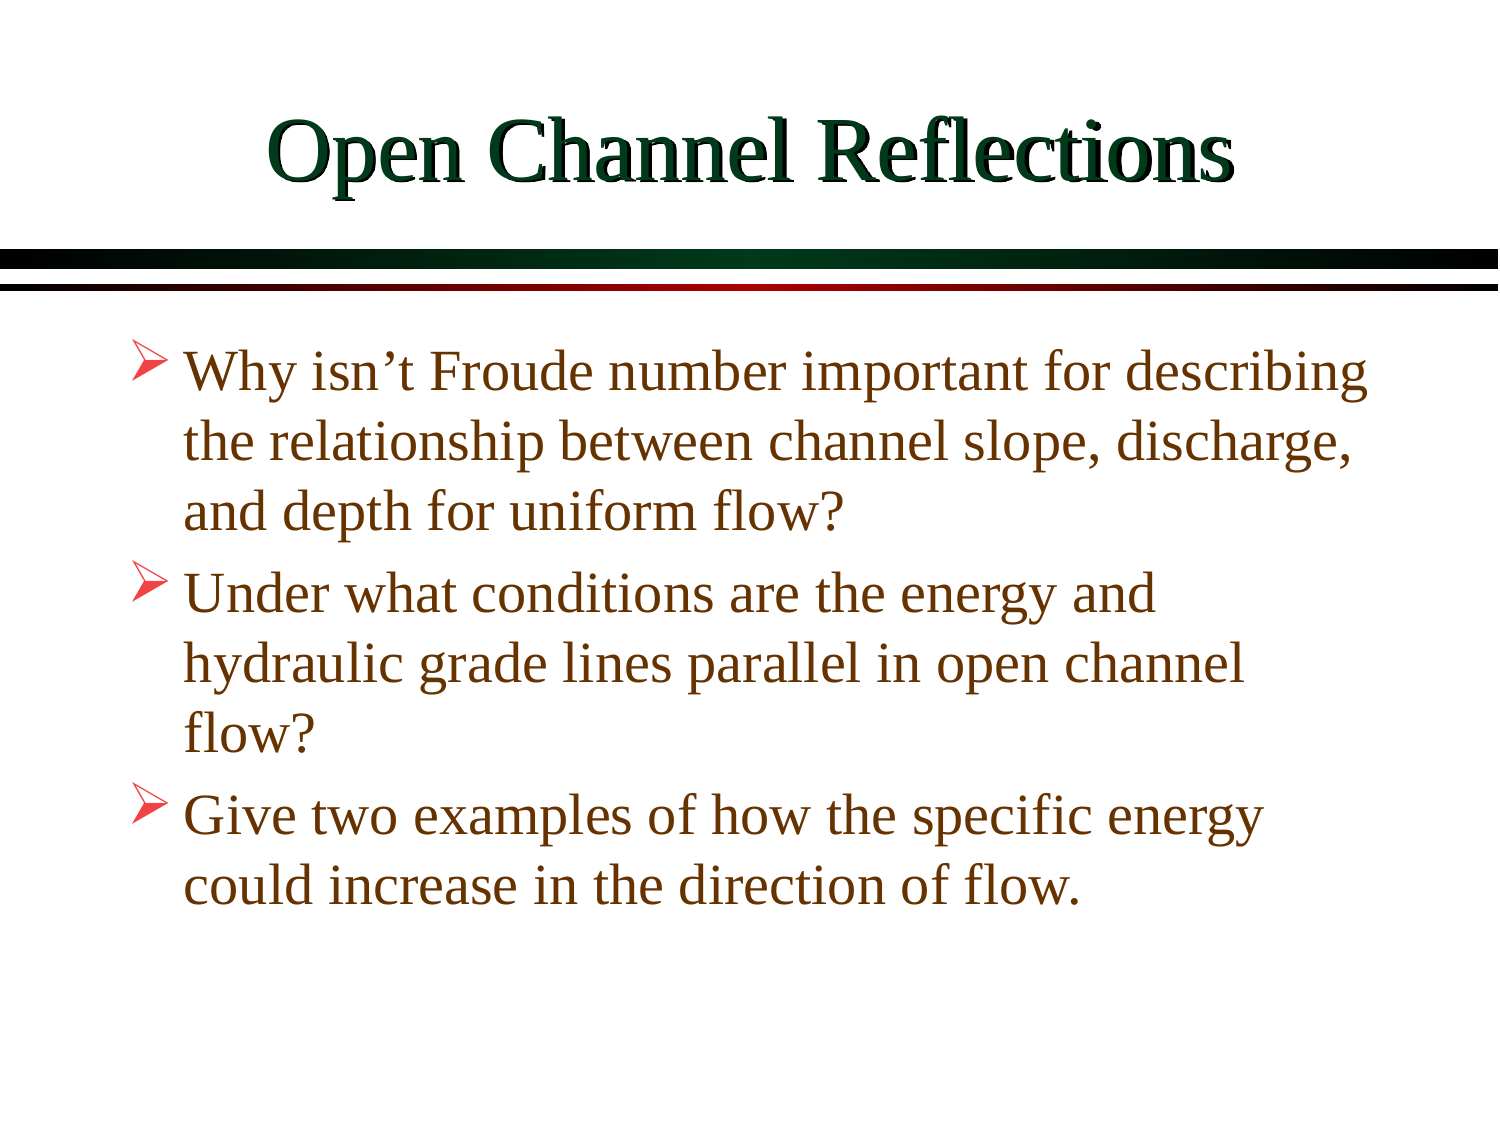

# Open Channel Reflections
Why isn’t Froude number important for describing the relationship between channel slope, discharge, and depth for uniform flow?
Under what conditions are the energy and hydraulic grade lines parallel in open channel flow?
Give two examples of how the specific energy could increase in the direction of flow.